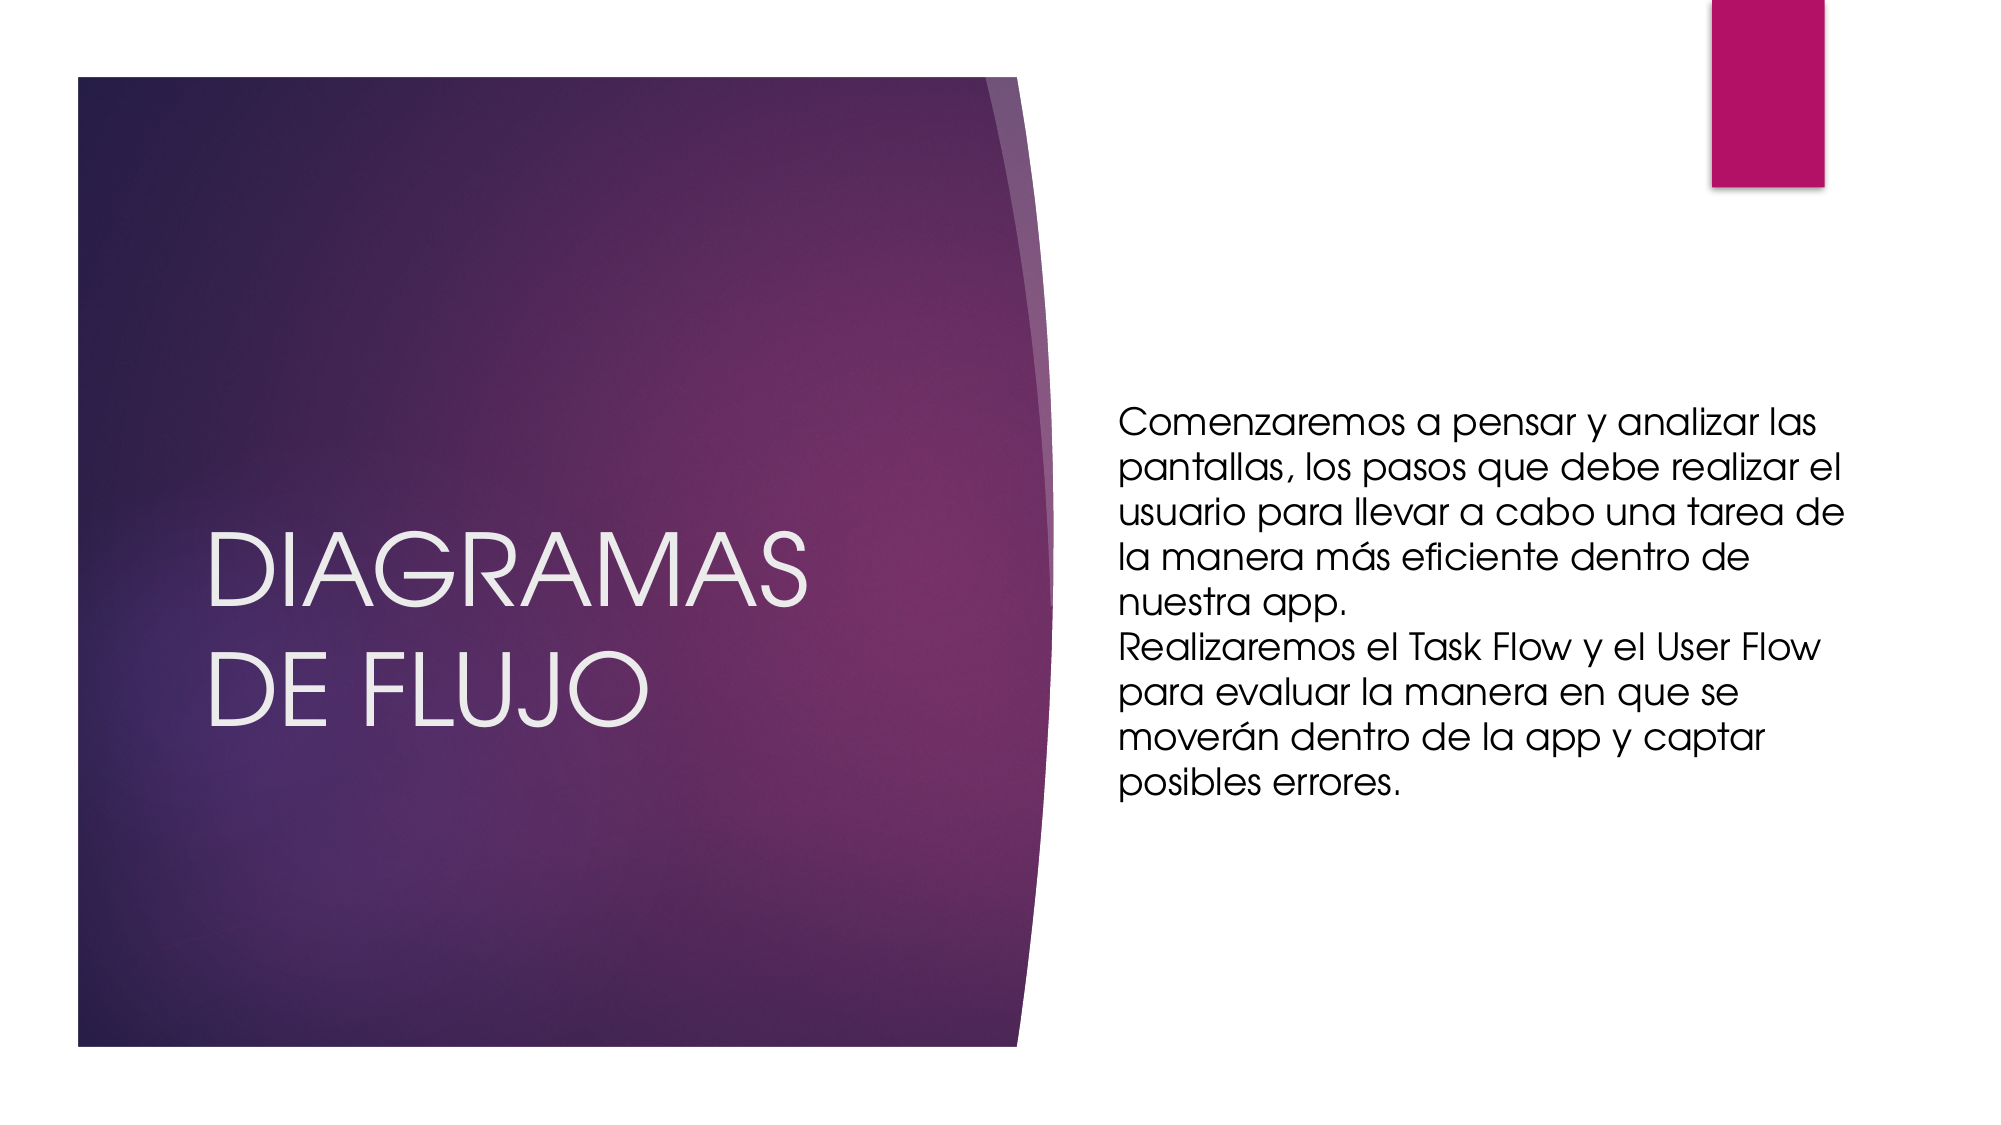

Comenzaremos a pensar y analizar las pantallas, los pasos que debe realizar el usuario para llevar a cabo una tarea de la manera más eficiente dentro de nuestra app.
Realizaremos el Task Flow y el User Flow para evaluar la manera en que se moverán dentro de la app y captar posibles errores.
# DIAGRAMAS DE FLUJO